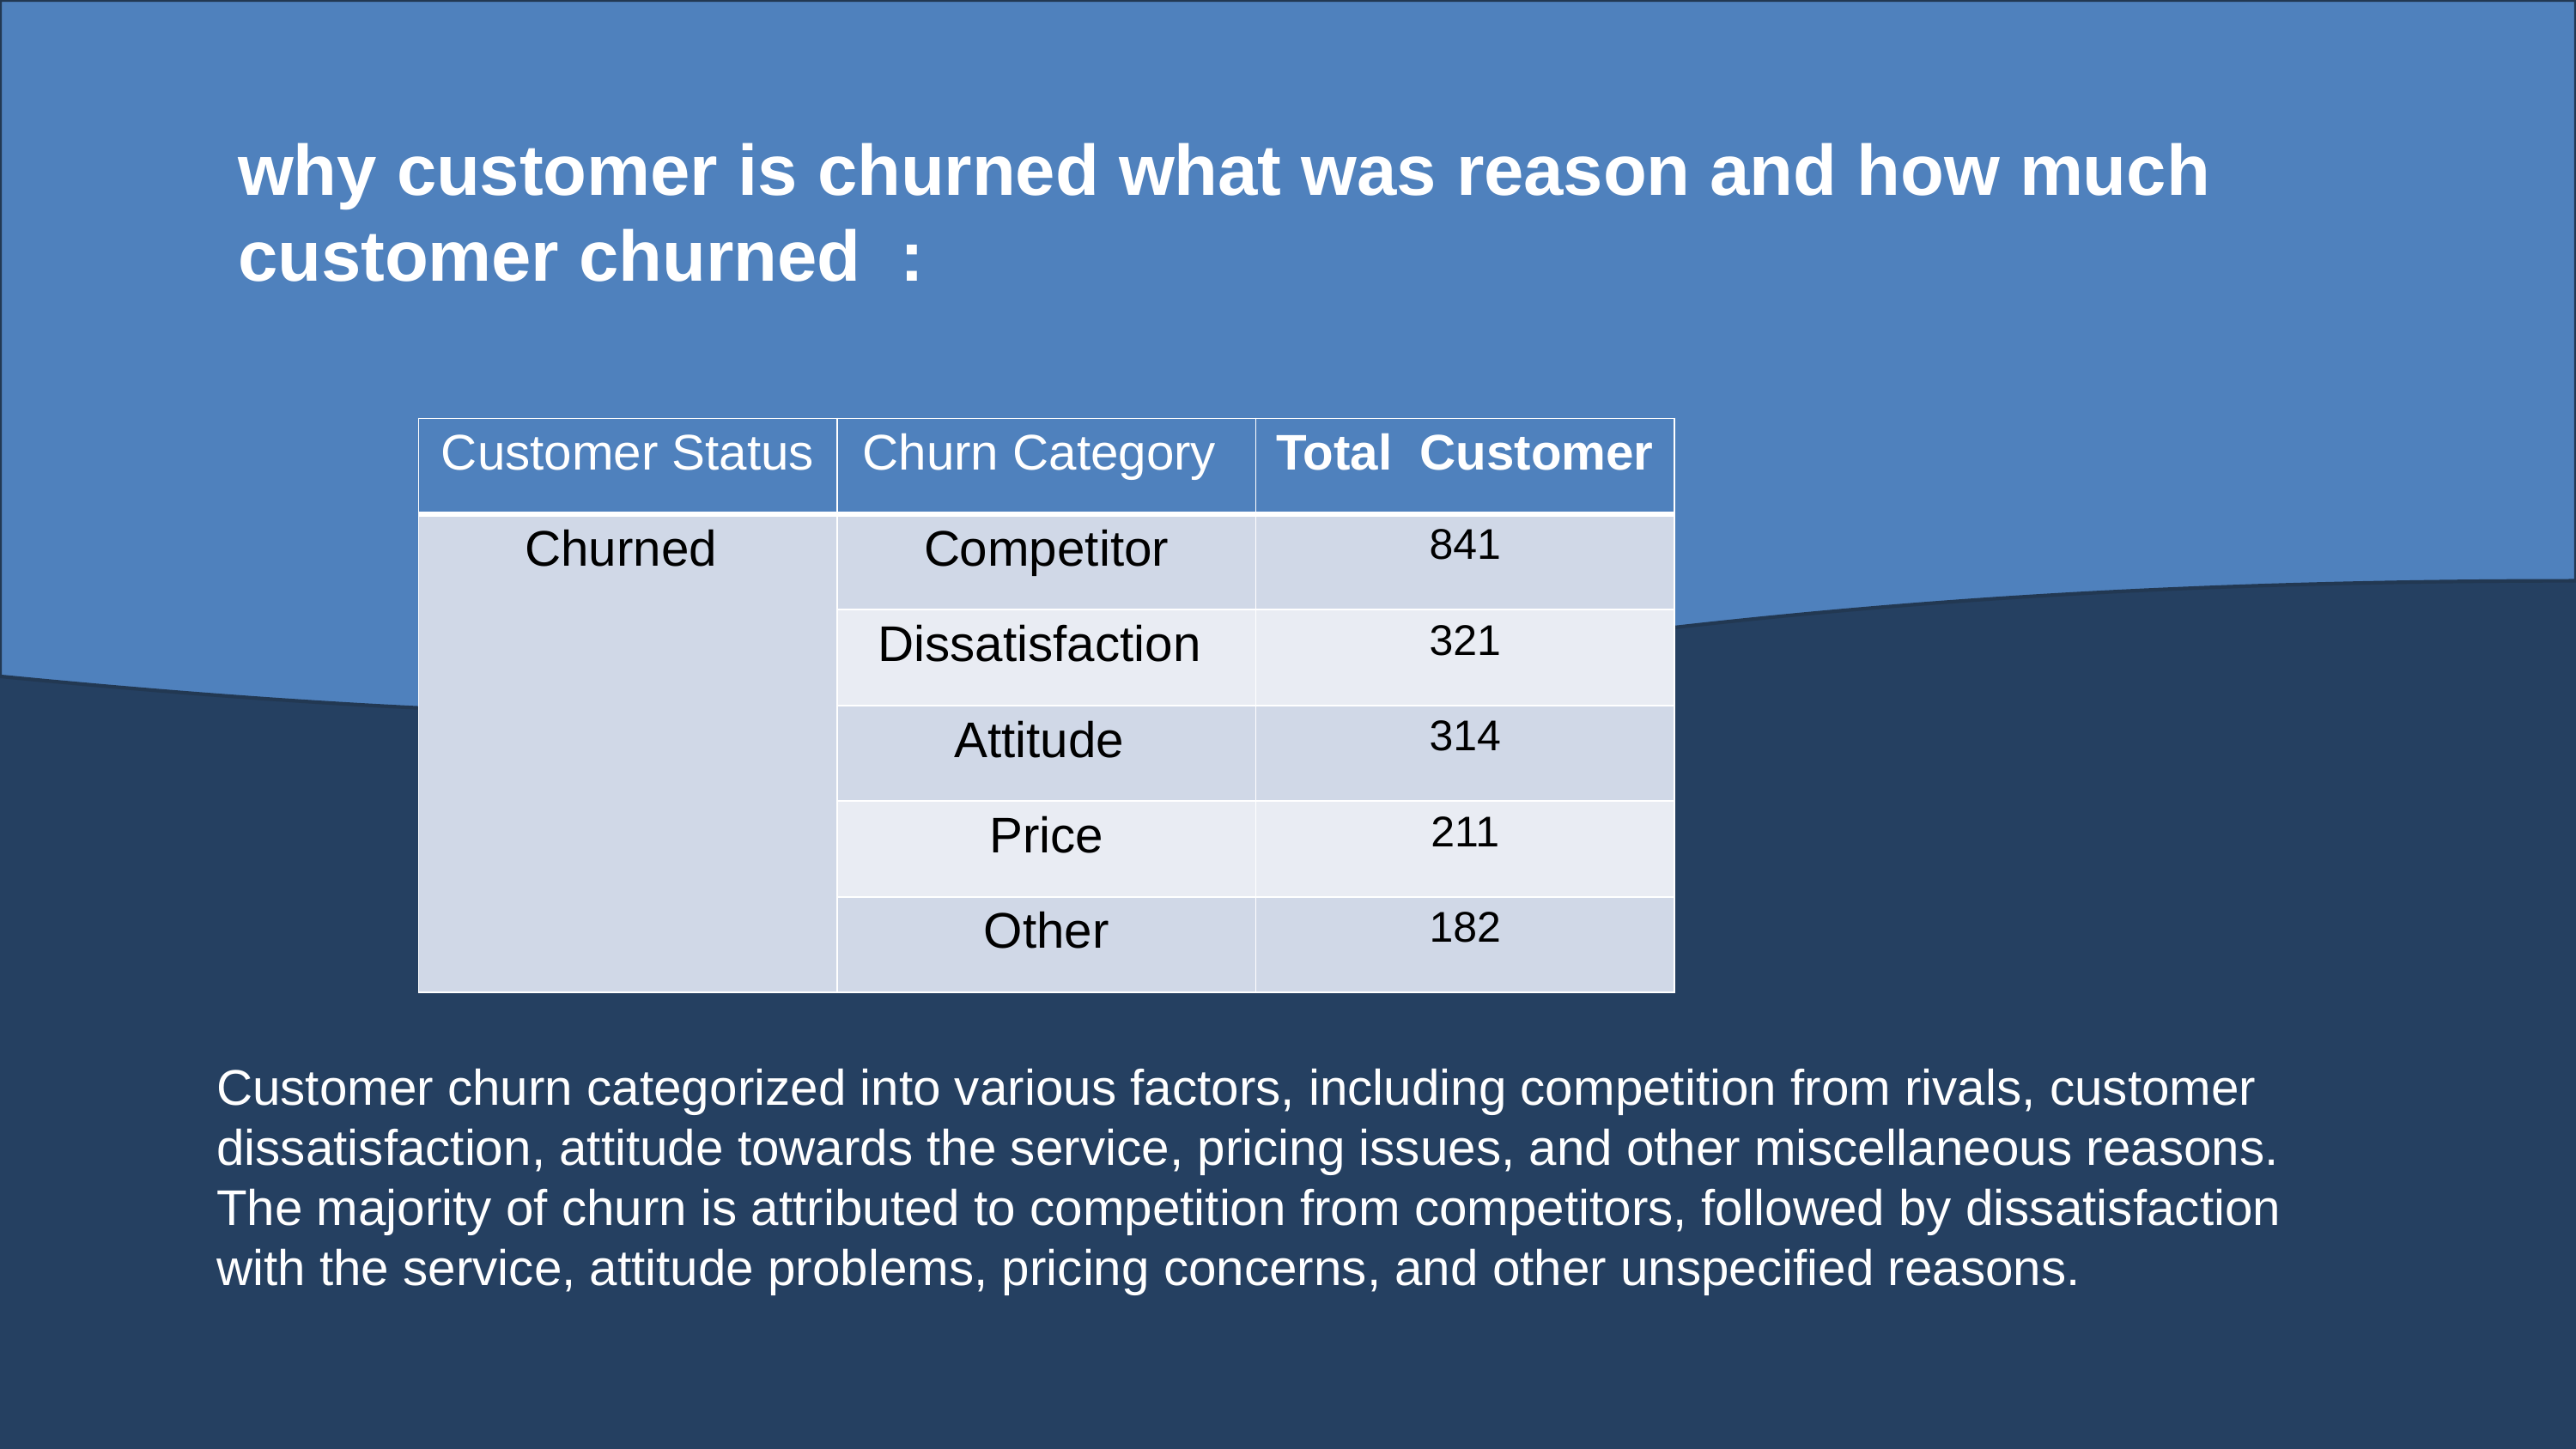

why customer is churned what was reason and how much customer churned  :
| Customer Status | Churn Category | Total Customer |
| --- | --- | --- |
| Churned | Competitor | 841 |
|  | Dissatisfaction | 321 |
|  | Attitude | 314 |
|  | Price | 211 |
|  | Other | 182 |
Customer churn categorized into various factors, including competition from rivals, customer dissatisfaction, attitude towards the service, pricing issues, and other miscellaneous reasons. The majority of churn is attributed to competition from competitors, followed by dissatisfaction with the service, attitude problems, pricing concerns, and other unspecified reasons.